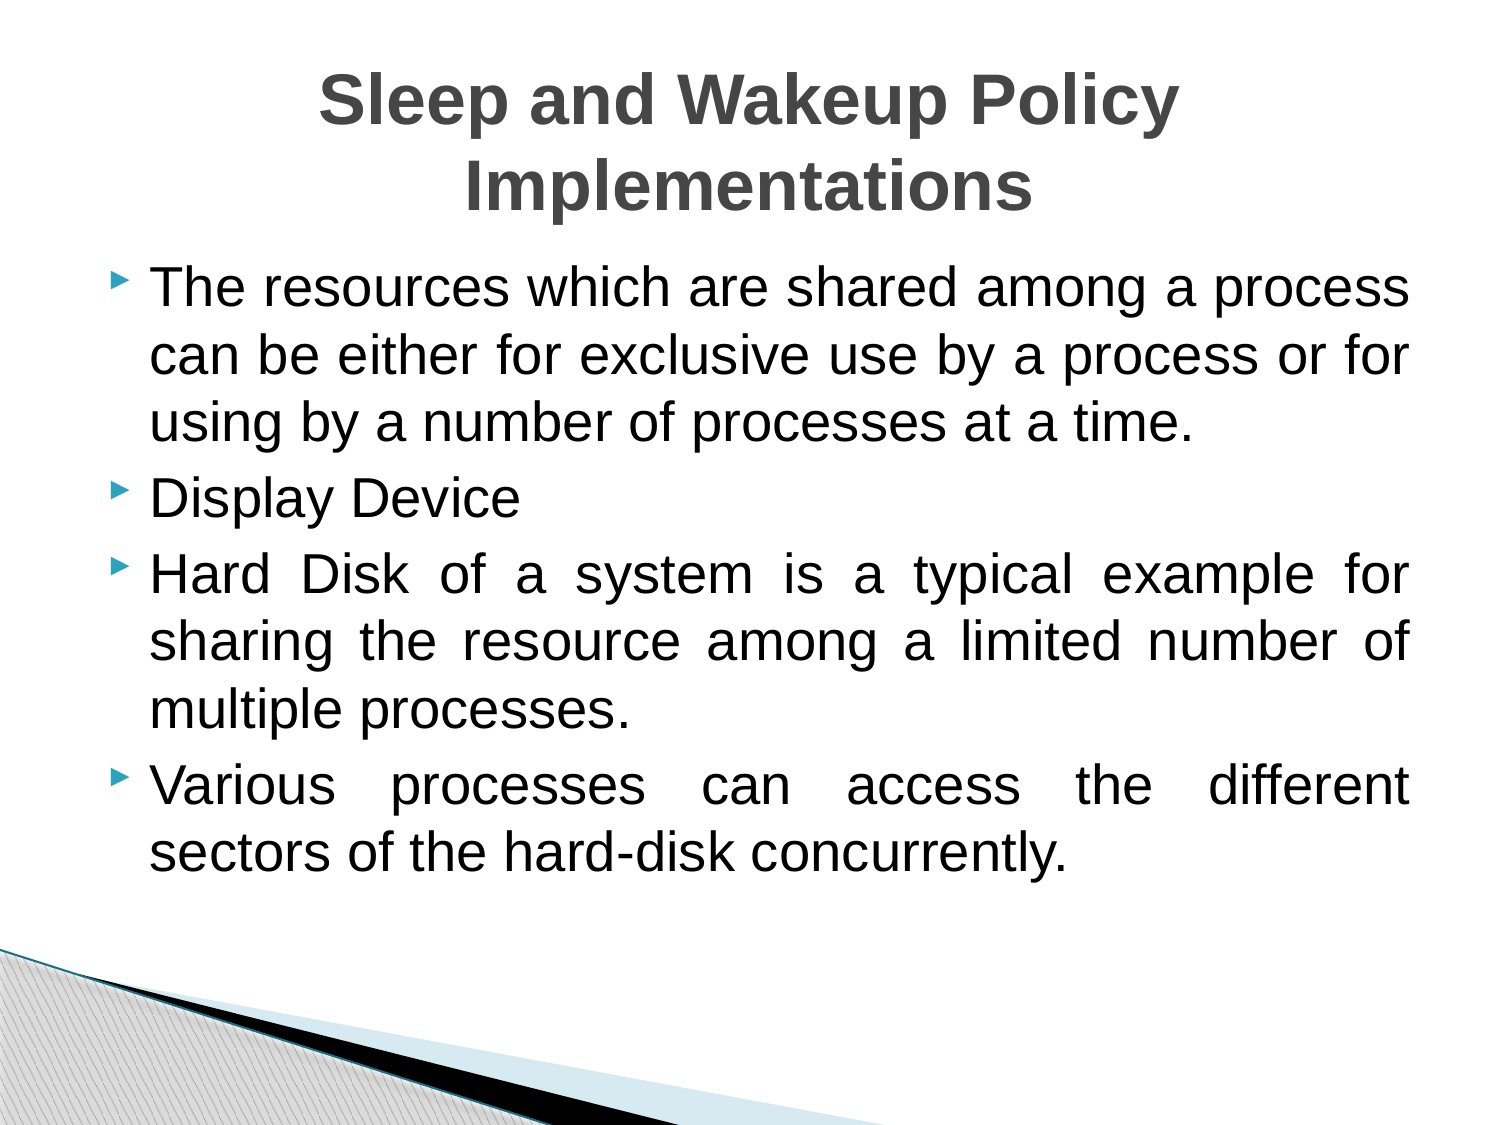

# Sleep and Wakeup Policy Implementations
The resources which are shared among a process can be either for exclusive use by a process or for using by a number of processes at a time.
Display Device
Hard Disk of a system is a typical example for sharing the resource among a limited number of multiple processes.
Various processes can access the different sectors of the hard-disk concurrently.